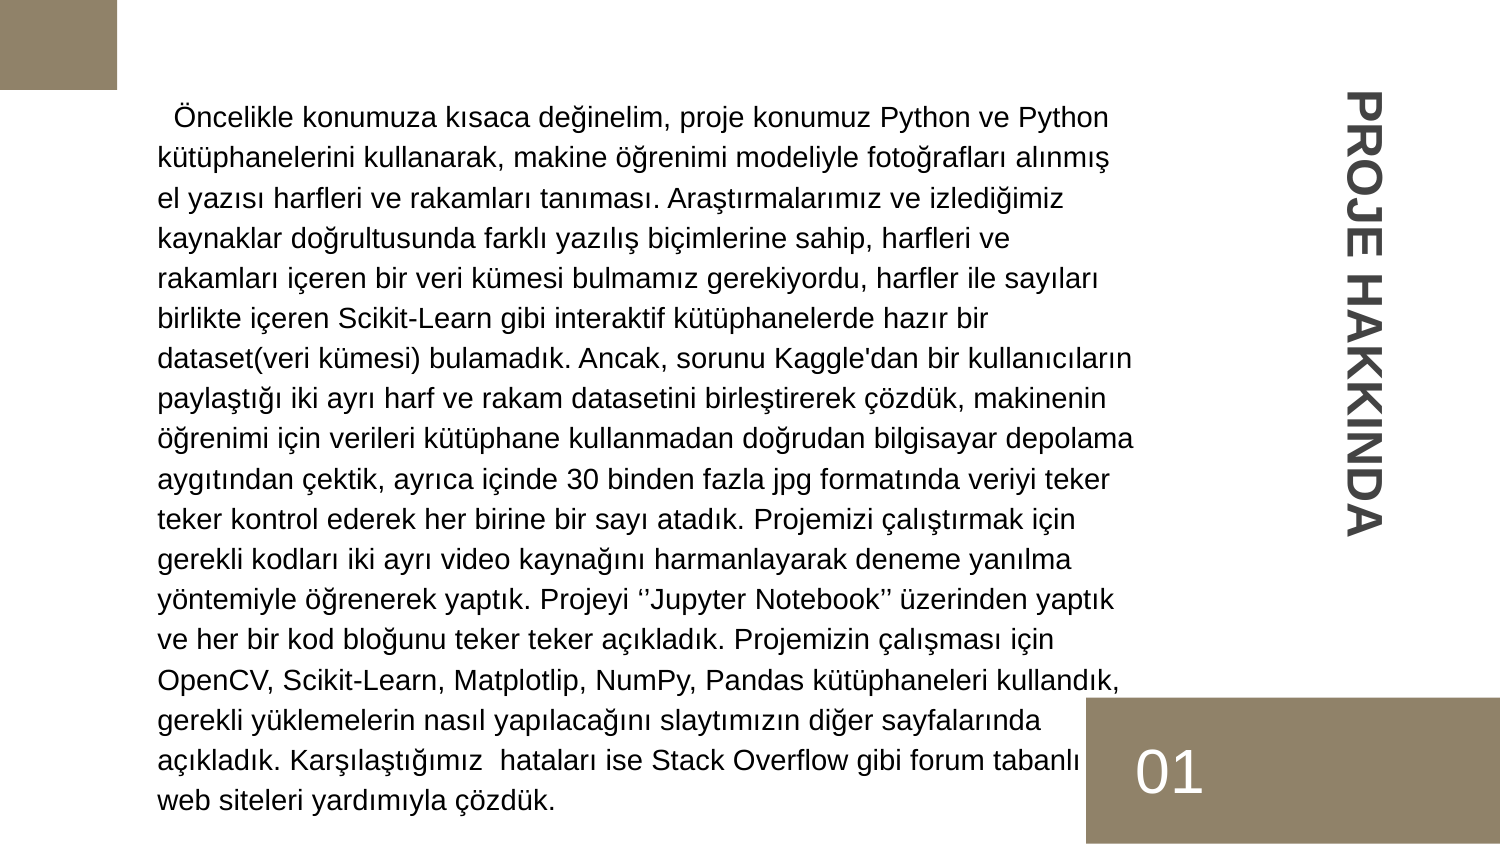

Öncelikle konumuza kısaca değinelim, proje konumuz Python ve Python kütüphanelerini kullanarak, makine öğrenimi modeliyle fotoğrafları alınmış el yazısı harfleri ve rakamları tanıması. Araştırmalarımız ve izlediğimiz kaynaklar doğrultusunda farklı yazılış biçimlerine sahip, harfleri ve rakamları içeren bir veri kümesi bulmamız gerekiyordu, harfler ile sayıları birlikte içeren Scikit-Learn gibi interaktif kütüphanelerde hazır bir dataset(veri kümesi) bulamadık. Ancak, sorunu Kaggle'dan bir kullanıcıların paylaştığı iki ayrı harf ve rakam datasetini birleştirerek çözdük, makinenin öğrenimi için verileri kütüphane kullanmadan doğrudan bilgisayar depolama aygıtından çektik, ayrıca içinde 30 binden fazla jpg formatında veriyi teker teker kontrol ederek her birine bir sayı atadık. Projemizi çalıştırmak için gerekli kodları iki ayrı video kaynağını harmanlayarak deneme yanılma yöntemiyle öğrenerek yaptık. Projeyi ‘’Jupyter Notebook’’ üzerinden yaptık ve her bir kod bloğunu teker teker açıkladık. Projemizin çalışması için OpenCV, Scikit-Learn, Matplotlip, NumPy, Pandas kütüphaneleri kullandık, gerekli yüklemelerin nasıl yapılacağını slaytımızın diğer sayfalarında açıkladık. Karşılaştığımız  hataları ise Stack Overflow gibi forum tabanlı web siteleri yardımıyla çözdük.
# PROJE HAKKINDA

01